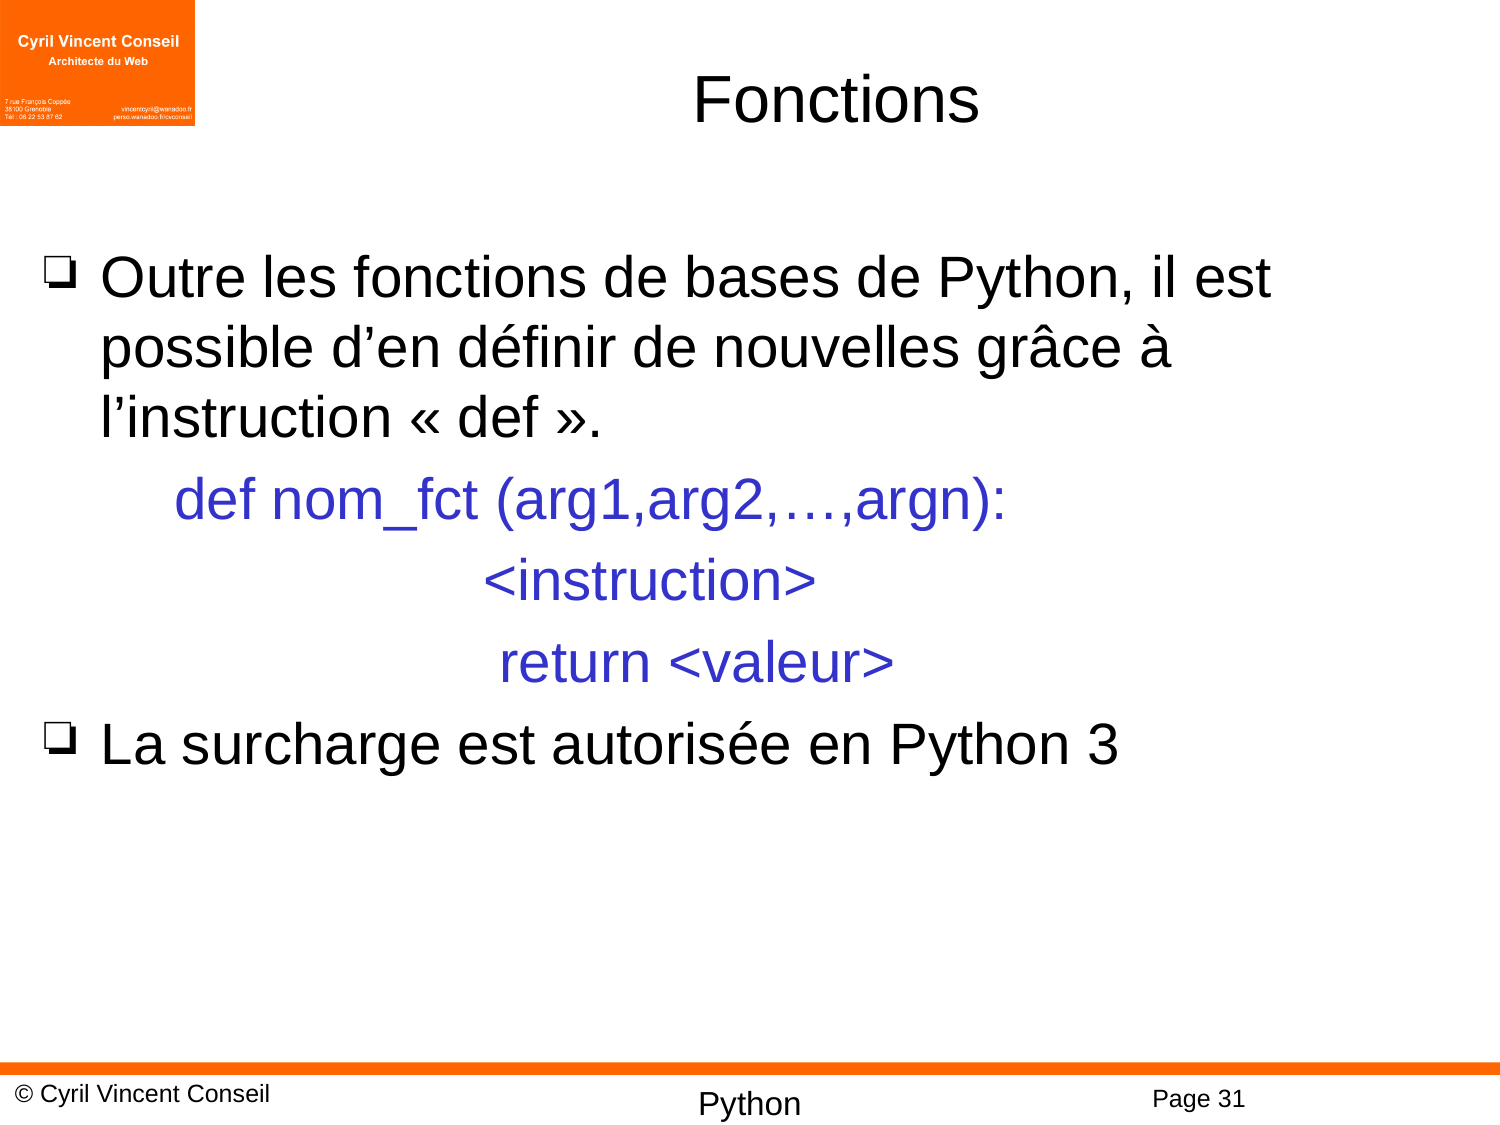

# Fonctions
Outre les fonctions de bases de Python, il est possible d’en définir de nouvelles grâce à l’instruction « def ».
        def nom_fct (arg1,arg2,…,argn):
                           <instruction>
                            return <valeur>
La surcharge est autorisée en Python 3